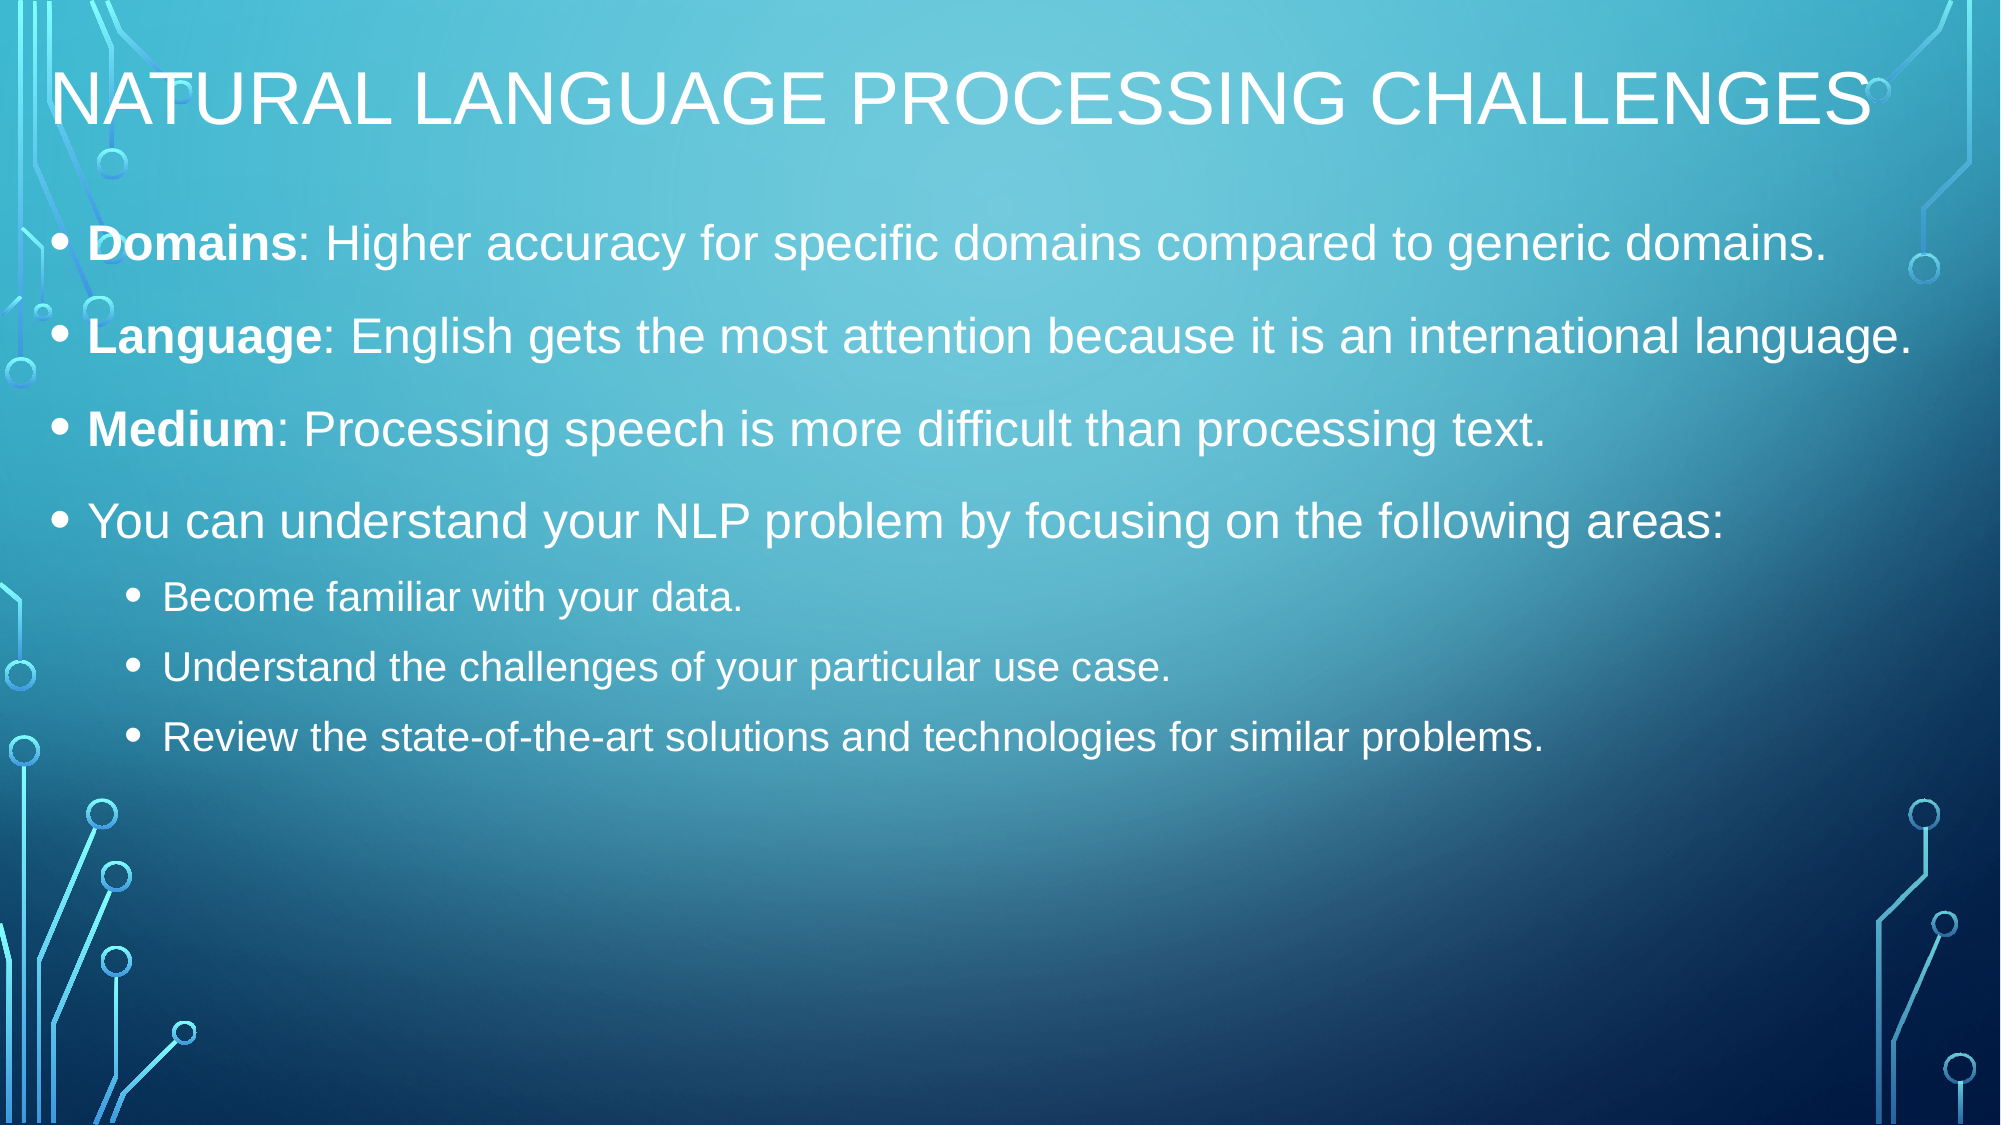

# Natural language processing challenges
Domains: Higher accuracy for specific domains compared to generic domains.
Language: English gets the most attention because it is an international language.
Medium: Processing speech is more difficult than processing text.
You can understand your NLP problem by focusing on the following areas:
Become familiar with your data.
Understand the challenges of your particular use case.
Review the state-of-the-art solutions and technologies for similar problems.